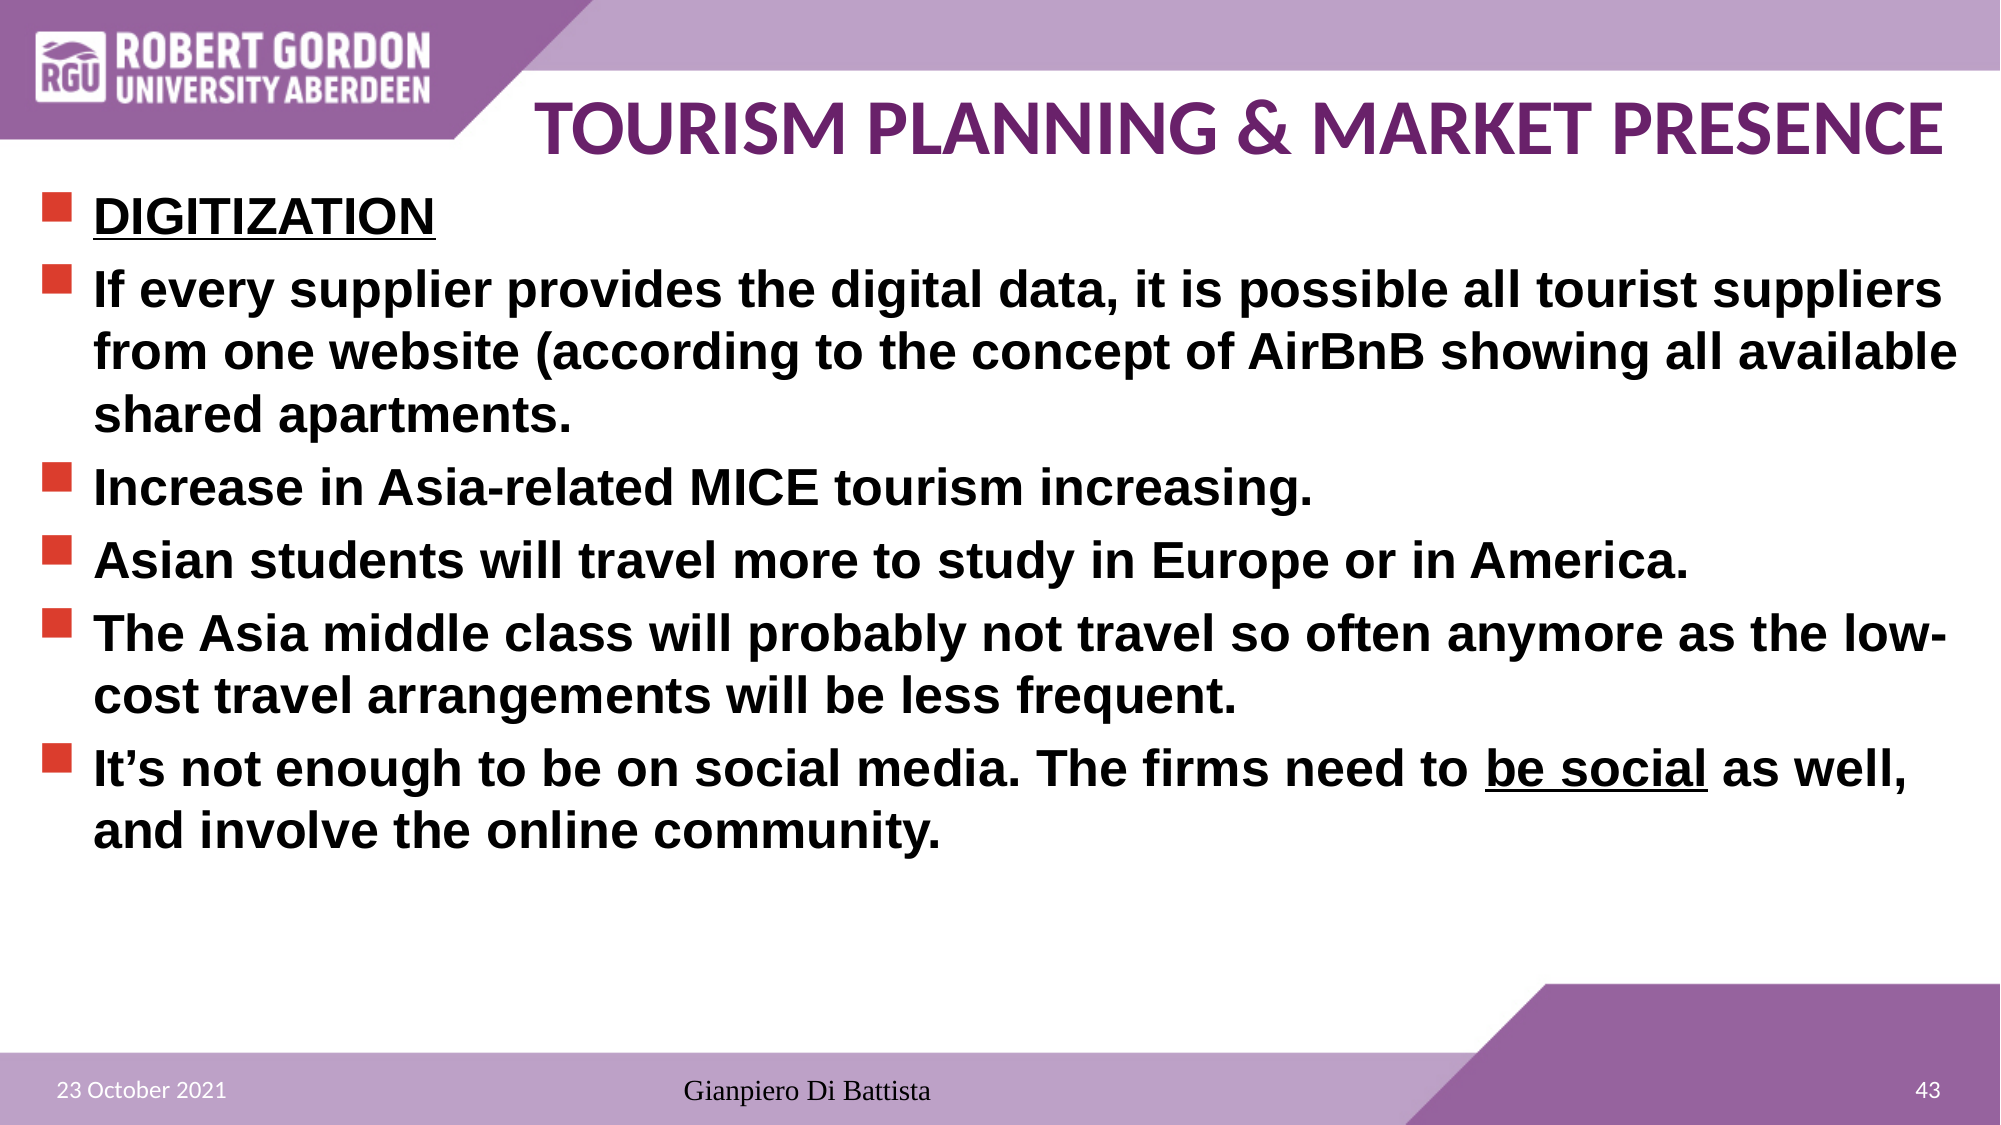

TOURISM PLANNING & MARKET PRESENCE
DIGITIZATION
If every supplier provides the digital data, it is possible all tourist suppliers from one website (according to the concept of AirBnB showing all available shared apartments.
Increase in Asia-related MICE tourism increasing.
Asian students will travel more to study in Europe or in America.
The Asia middle class will probably not travel so often anymore as the low-cost travel arrangements will be less frequent.
It’s not enough to be on social media. The firms need to be social as well, and involve the online community.

43
23 October 2021
Gianpiero Di Battista